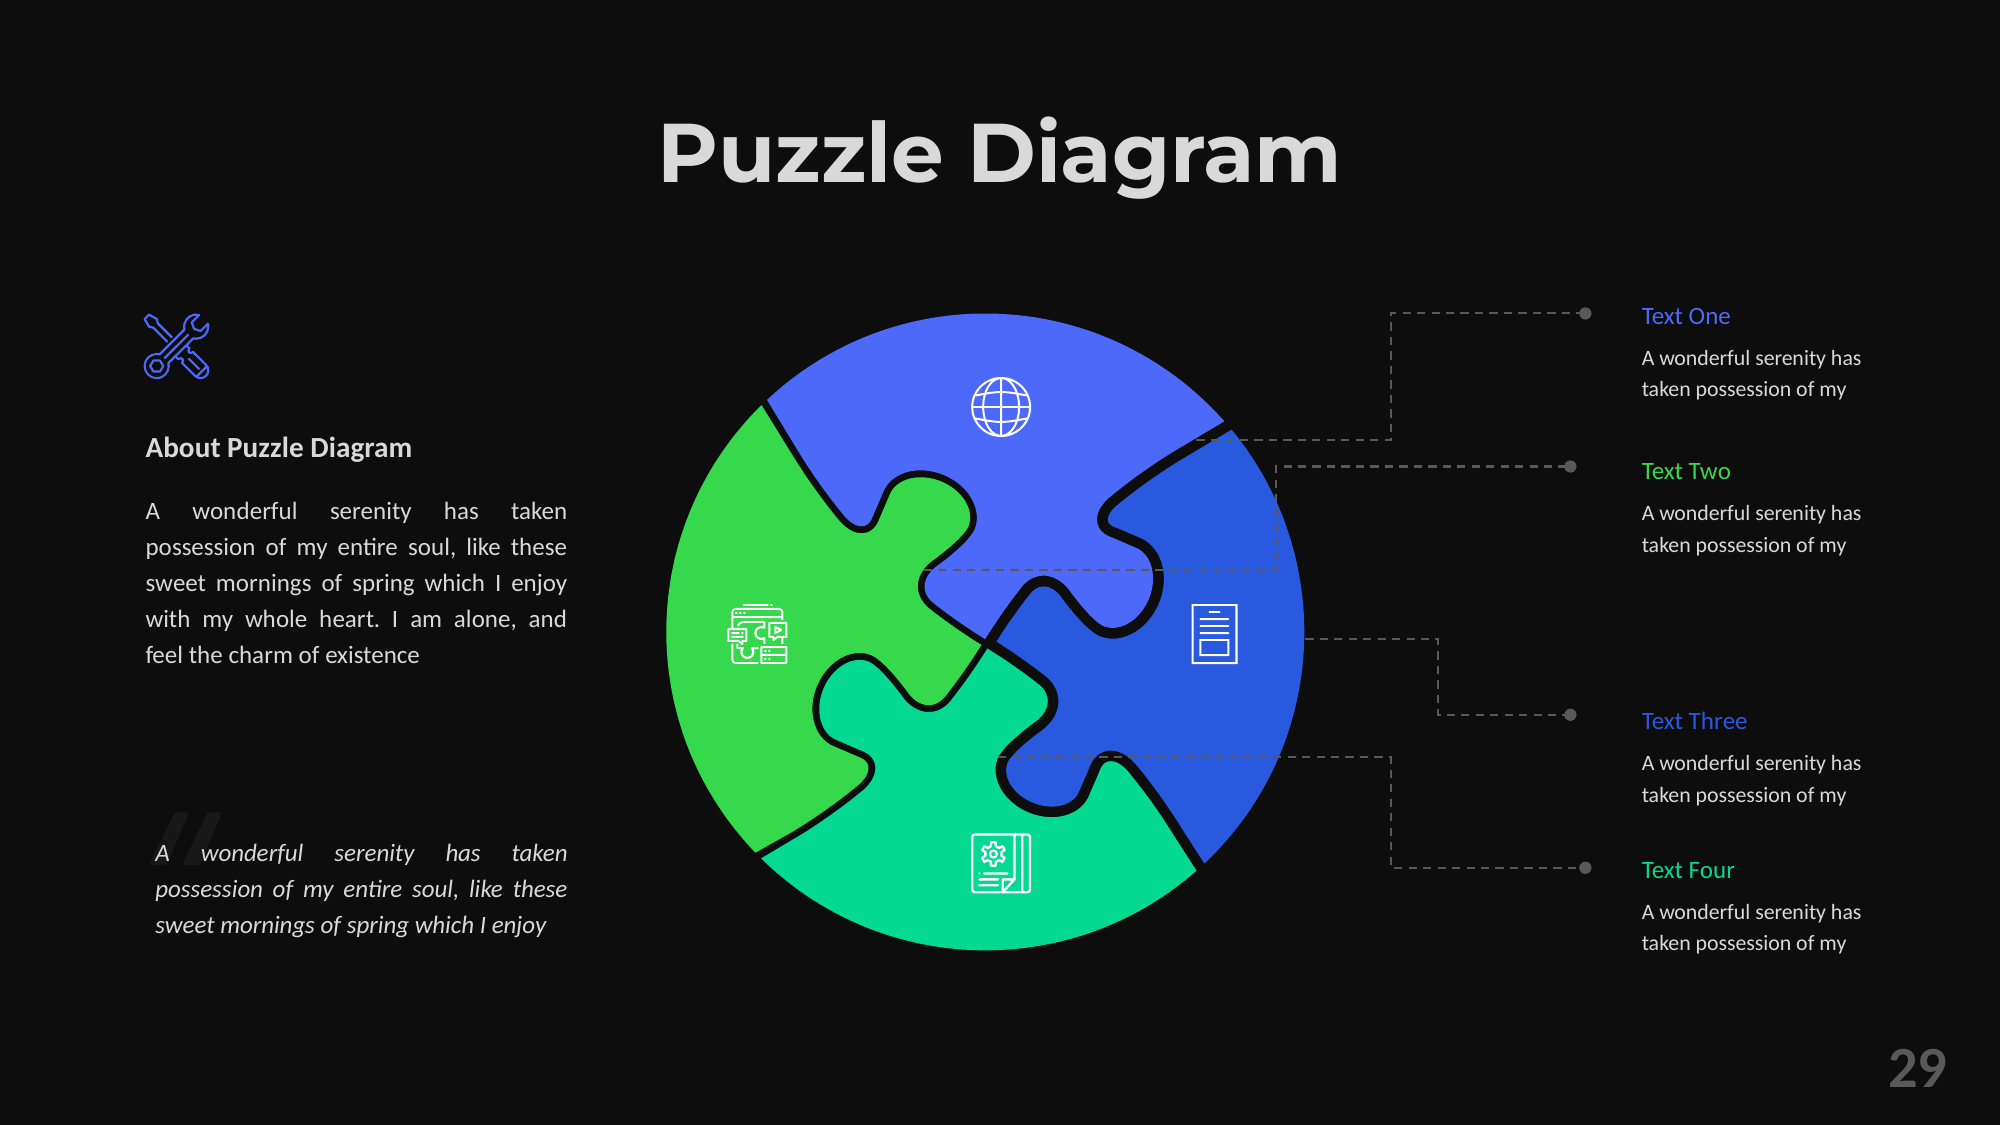

Puzzle Diagram
Text One
A wonderful serenity has taken possession of my

About Puzzle Diagram
A wonderful serenity has taken possession of my entire soul, like these sweet mornings of spring which I enjoy with my whole heart. I am alone, and feel the charm of existence

Text Two
A wonderful serenity has taken possession of my

Text Three
A wonderful serenity has taken possession of my

A wonderful serenity has taken possession of my entire soul, like these sweet mornings of spring which I enjoy
Text Four
A wonderful serenity has taken possession of my